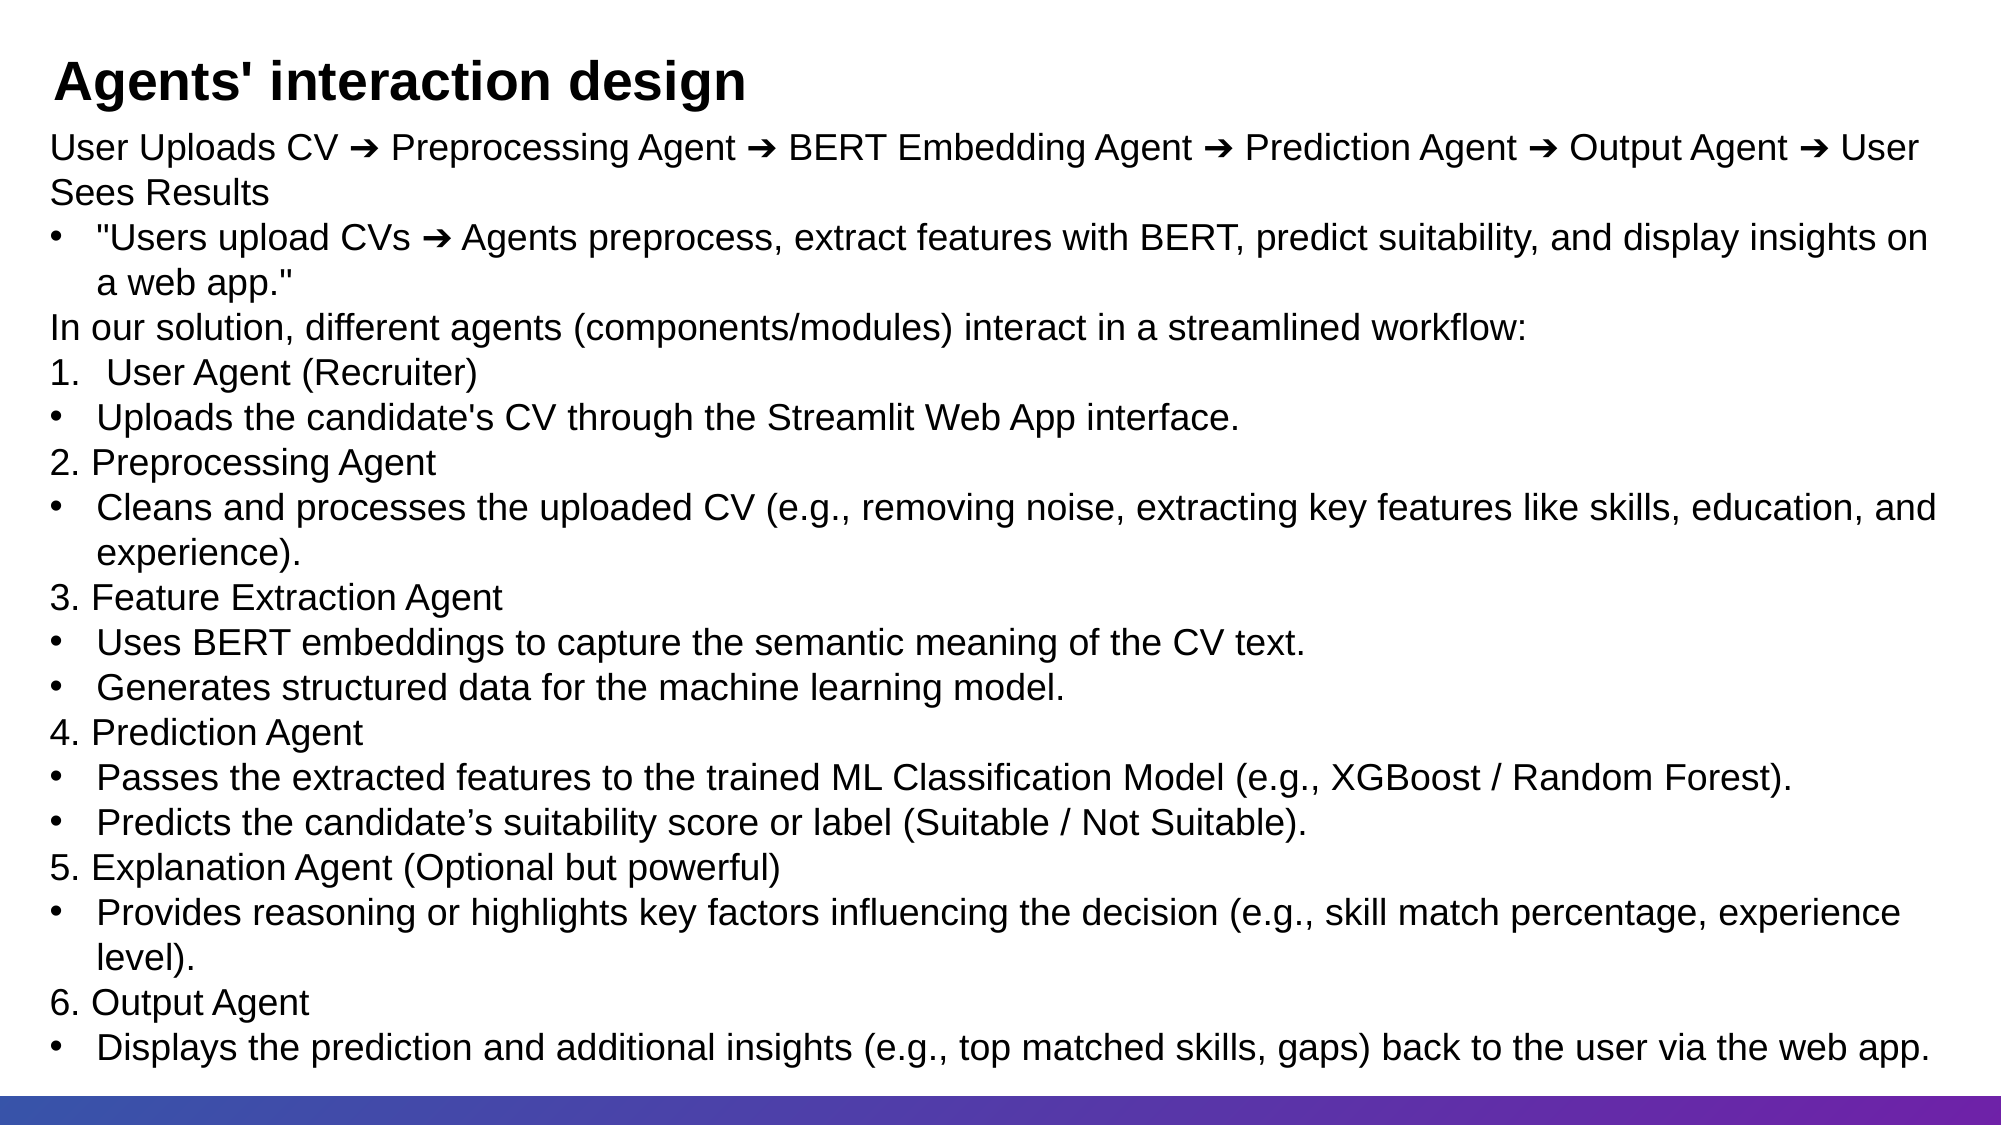

Agents' interaction design
User Uploads CV ➔ Preprocessing Agent ➔ BERT Embedding Agent ➔ Prediction Agent ➔ Output Agent ➔ User Sees Results
"Users upload CVs ➔ Agents preprocess, extract features with BERT, predict suitability, and display insights on a web app."
In our solution, different agents (components/modules) interact in a streamlined workflow:
User Agent (Recruiter)
Uploads the candidate's CV through the Streamlit Web App interface.
2. Preprocessing Agent
Cleans and processes the uploaded CV (e.g., removing noise, extracting key features like skills, education, and experience).
3. Feature Extraction Agent
Uses BERT embeddings to capture the semantic meaning of the CV text.
Generates structured data for the machine learning model.
4. Prediction Agent
Passes the extracted features to the trained ML Classification Model (e.g., XGBoost / Random Forest).
Predicts the candidate’s suitability score or label (Suitable / Not Suitable).
5. Explanation Agent (Optional but powerful)
Provides reasoning or highlights key factors influencing the decision (e.g., skill match percentage, experience level).
6. Output Agent
Displays the prediction and additional insights (e.g., top matched skills, gaps) back to the user via the web app.